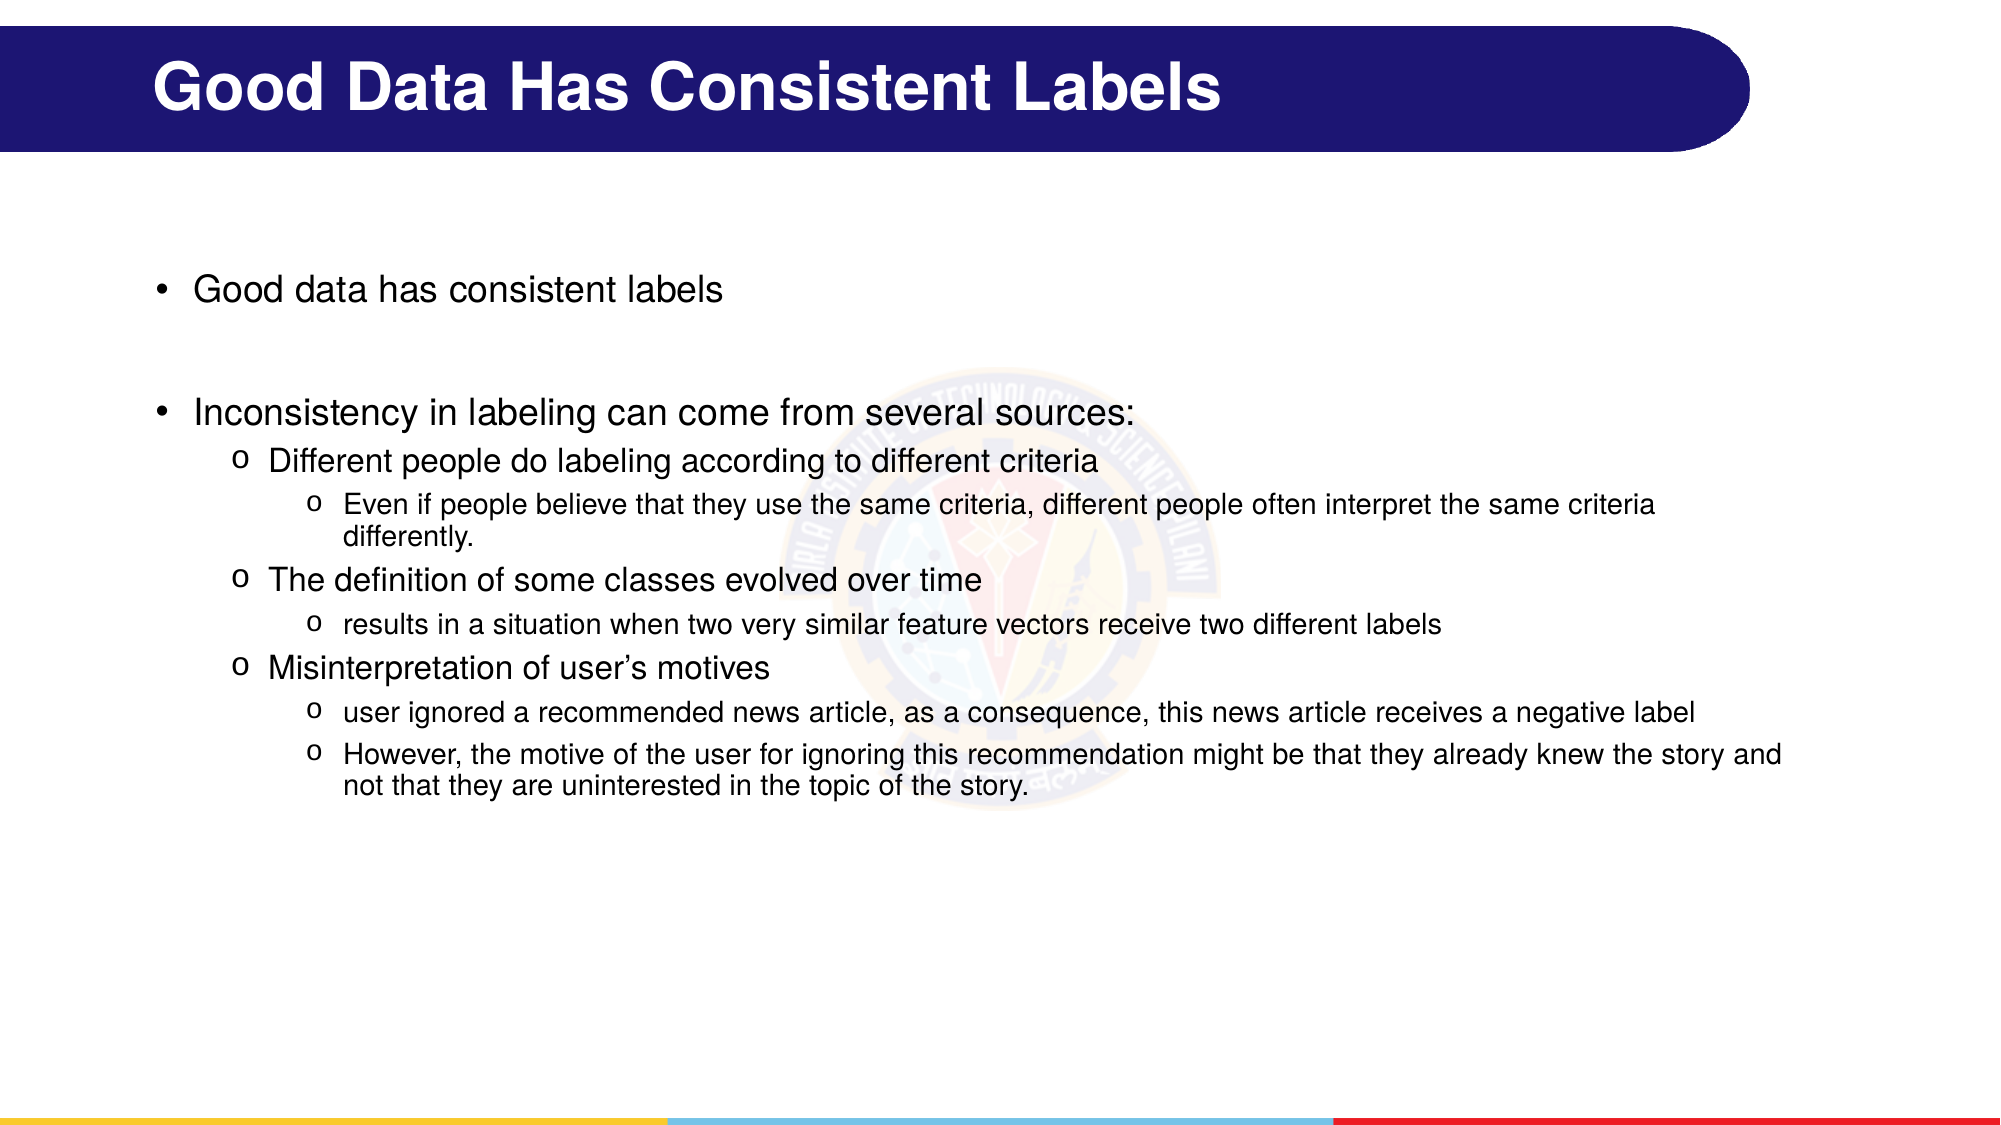

# Good Data Has Consistent Labels

Good data has consistent labels

Inconsistency in labeling can come from several sources:
Different people do labeling according to different criteria
Even if people believe that they use the same criteria, different people often interpret the same criteria differently.
The definition of some classes evolved over time
results in a situation when two very similar feature vectors receive two different labels
Misinterpretation of user’s motives
user ignored a recommended news article, as a consequence, this news article receives a negative label
However, the motive of the user for ignoring this recommendation might be that they already knew the story and not that they are uninterested in the topic of the story.